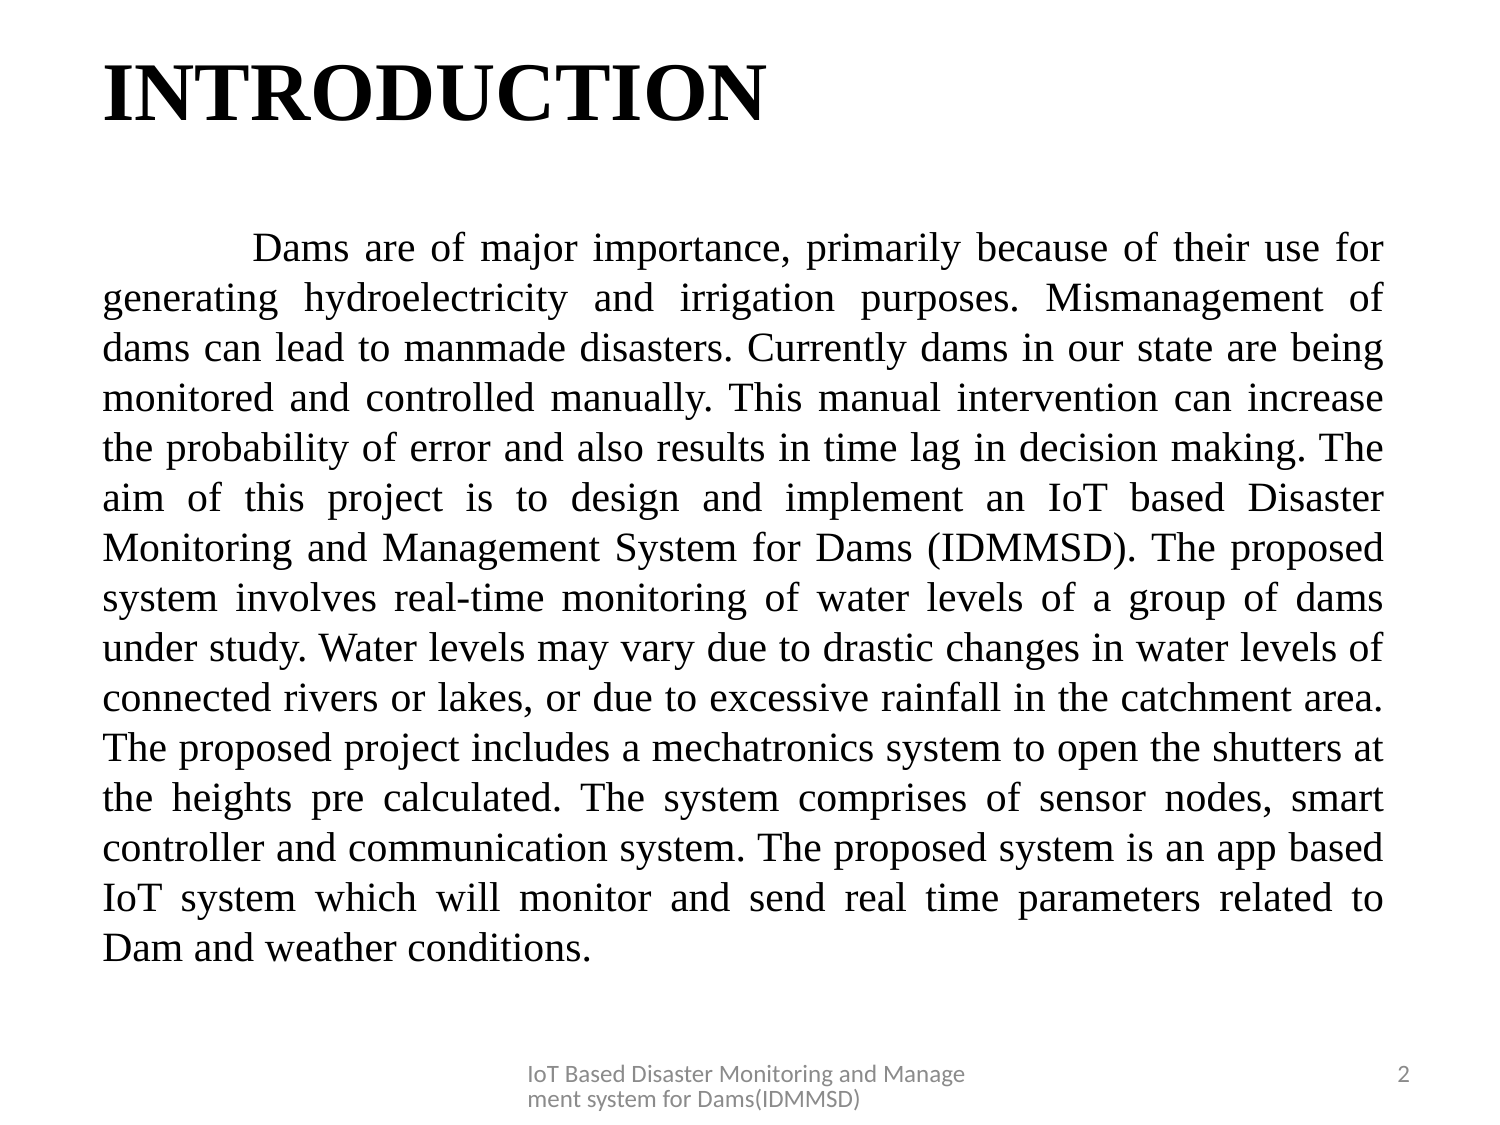

# INTRODUCTION
	Dams are of major importance, primarily because of their use for generating hydroelectricity and irrigation purposes. Mismanagement of dams can lead to manmade disasters. Currently dams in our state are being monitored and controlled manually. This manual intervention can increase the probability of error and also results in time lag in decision making. The aim of this project is to design and implement an IoT based Disaster Monitoring and Management System for Dams (IDMMSD). The proposed system involves real-time monitoring of water levels of a group of dams under study. Water levels may vary due to drastic changes in water levels of connected rivers or lakes, or due to excessive rainfall in the catchment area. The proposed project includes a mechatronics system to open the shutters at the heights pre calculated. The system comprises of sensor nodes, smart controller and communication system. The proposed system is an app based IoT system which will monitor and send real time parameters related to Dam and weather conditions.
IoT Based Disaster Monitoring and Management system for Dams(IDMMSD)
2